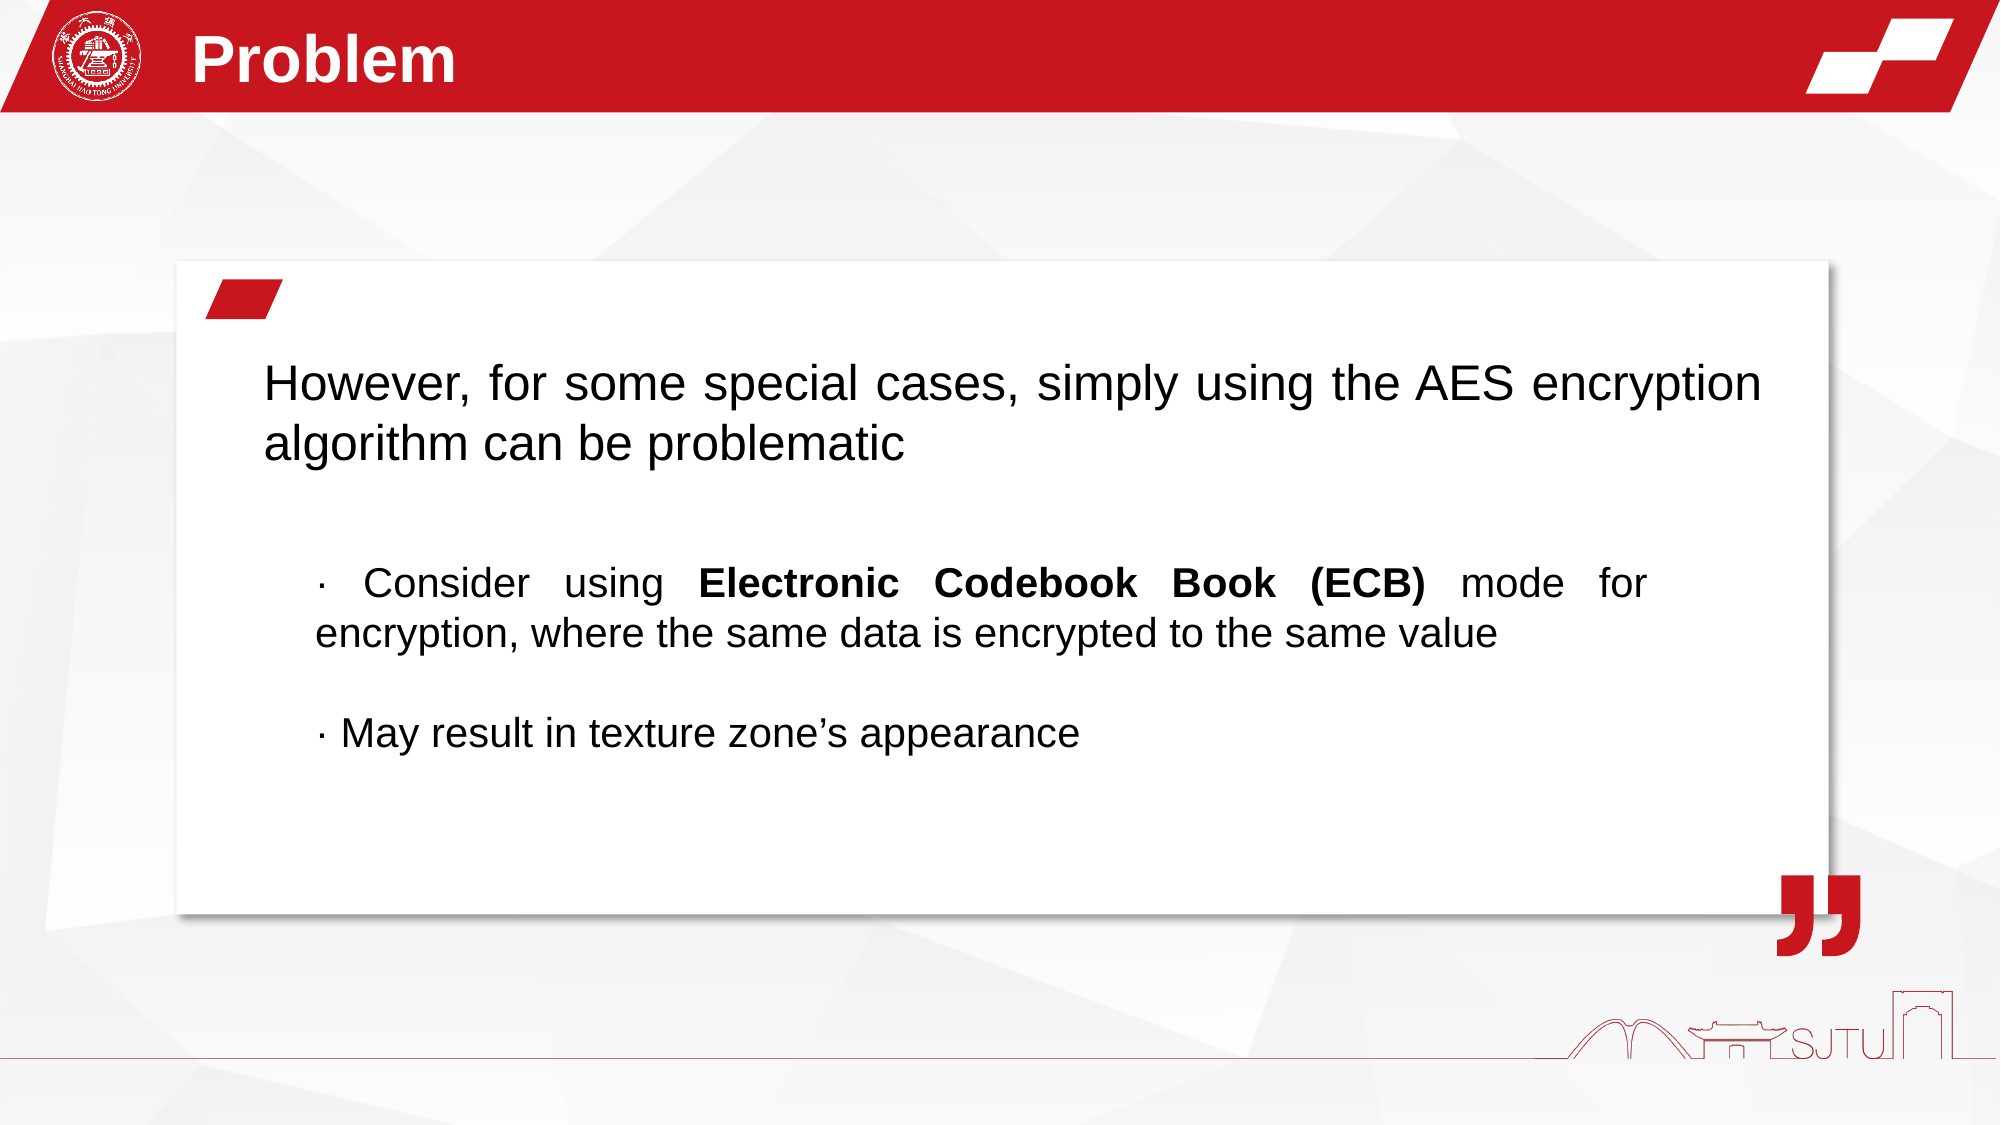

Problem

However, for some special cases, simply using the AES encryption algorithm can be problematic
· Consider using Electronic Codebook Book (ECB) mode for encryption, where the same data is encrypted to the same value

· May result in texture zone’s appearance